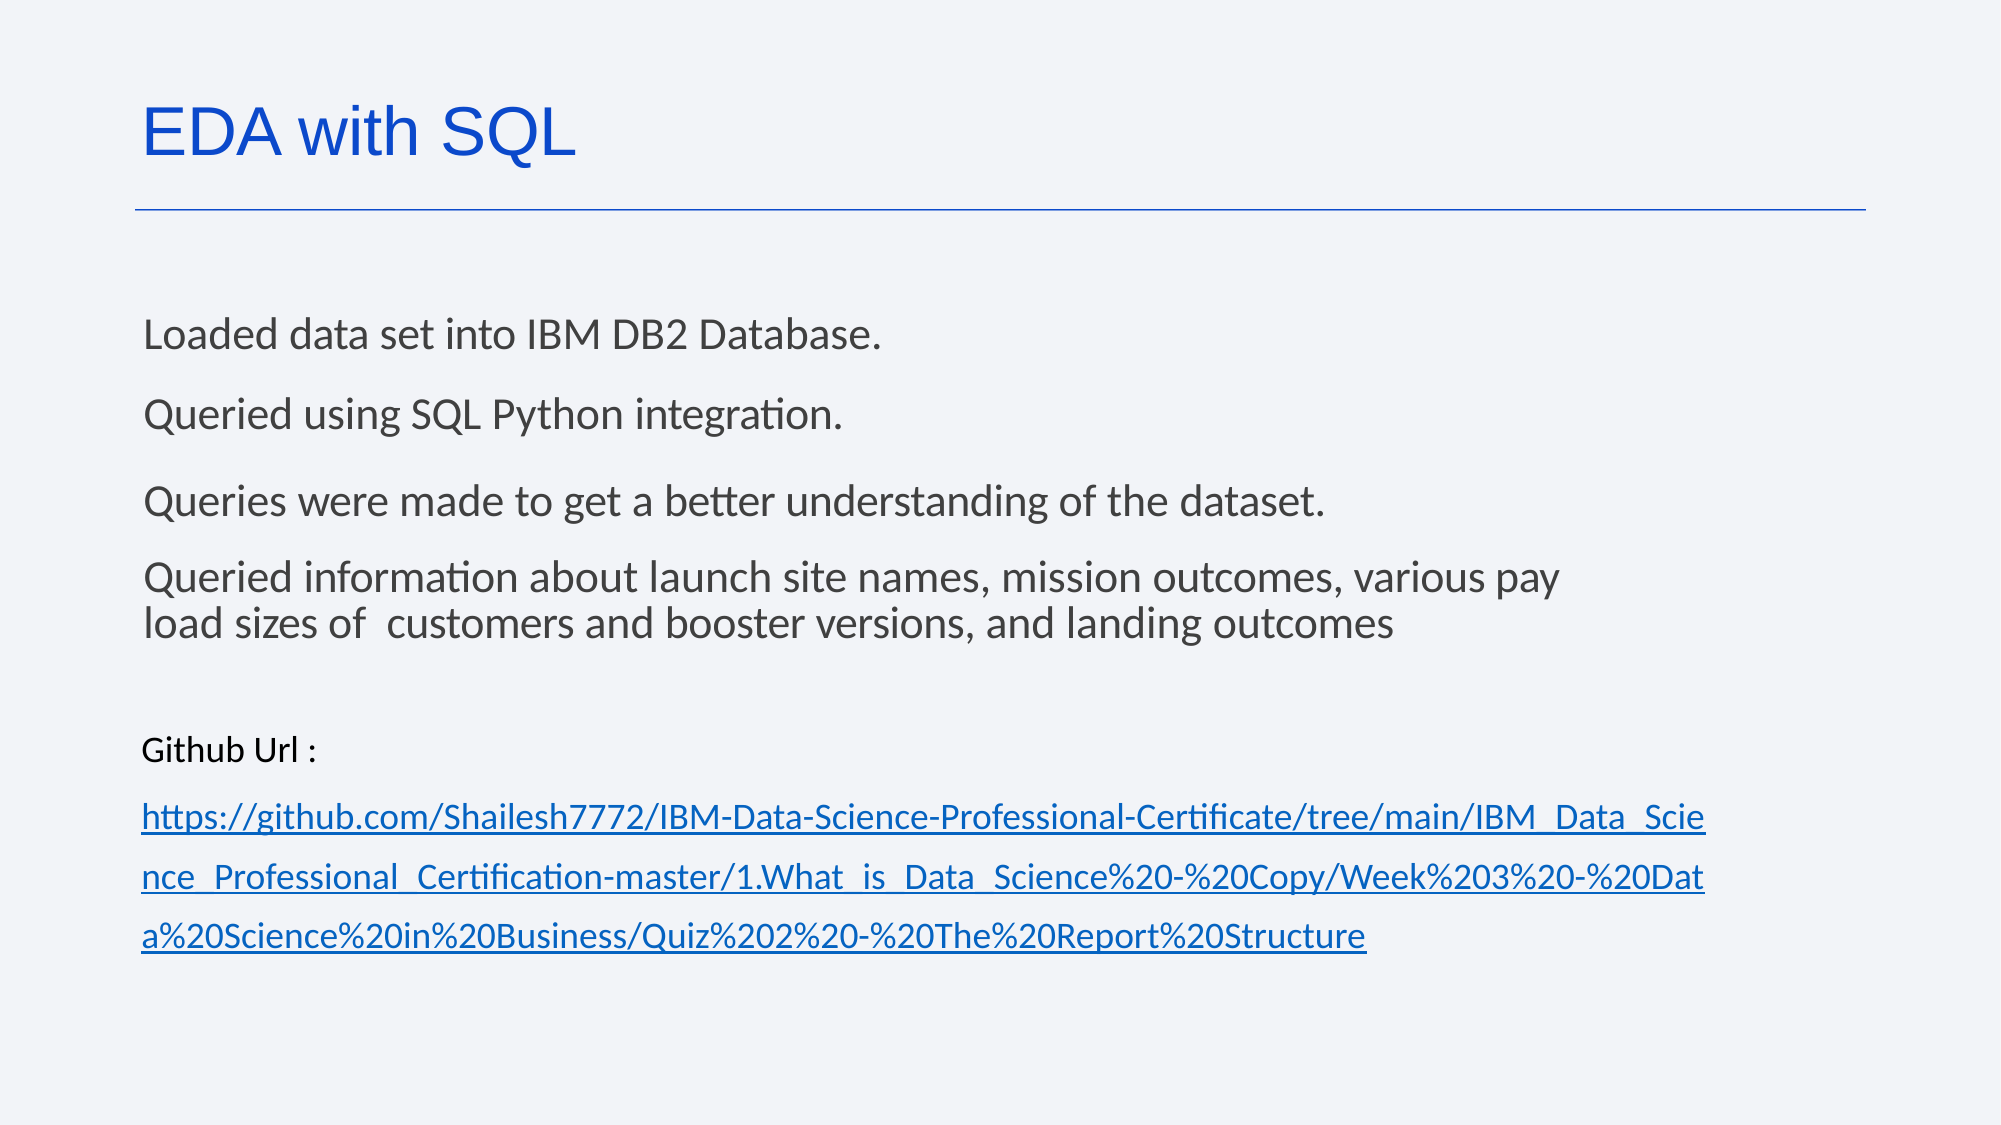

EDA with SQL
Loaded data set into IBM DB2 Database.
Queried using SQL Python integration.
Queries were made to get a better understanding of the dataset.
Queried information about launch site names, mission outcomes, various pay load sizes of  customers and booster versions, and landing outcomes

Github Url : https://github.com/Shailesh7772/IBM-Data-Science-Professional-Certificate/tree/main/IBM_Data_Science_Professional_Certification-master/1.What_is_Data_Science%20-%20Copy/Week%203%20-%20Data%20Science%20in%20Business/Quiz%202%20-%20The%20Report%20Structure
12